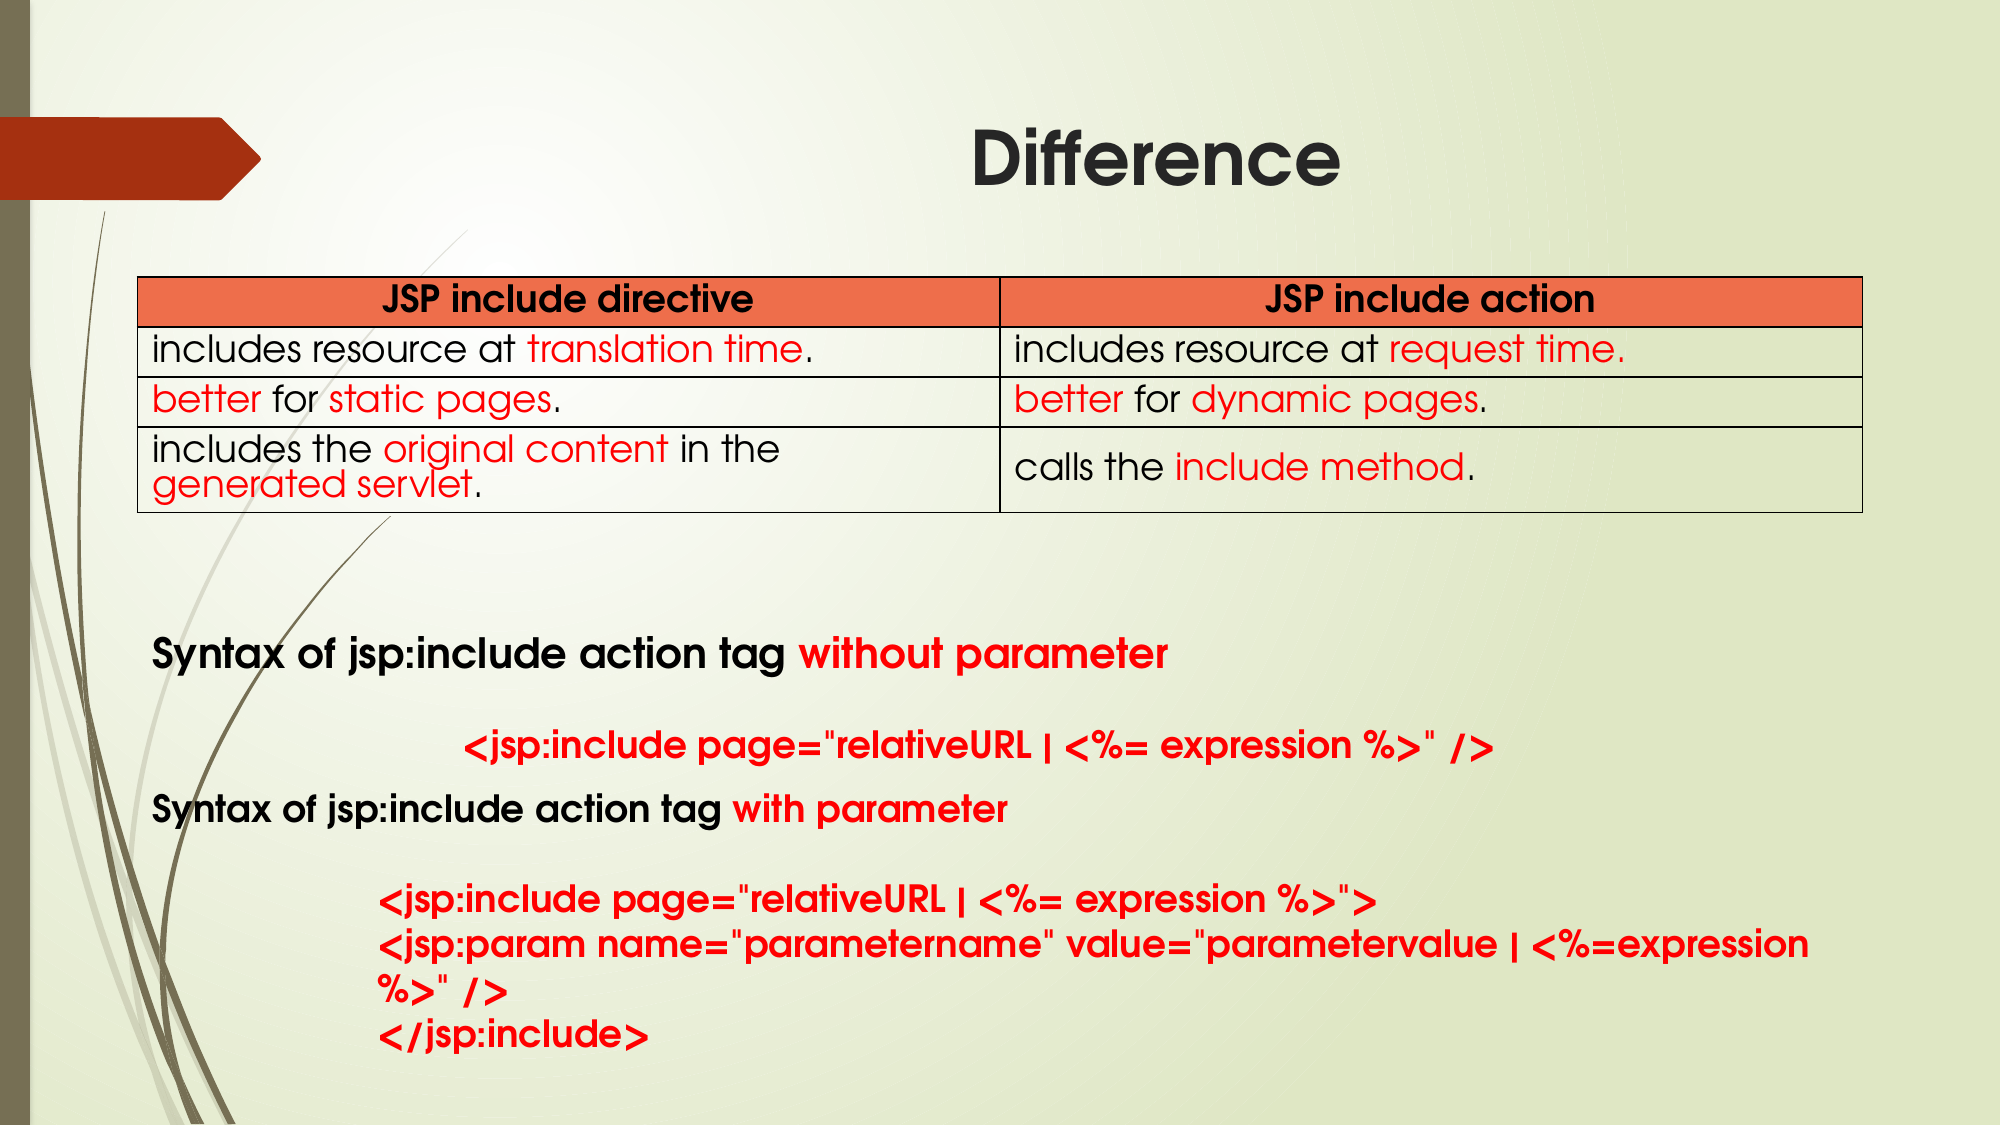

# Difference
| JSP include directive | JSP include action |
| --- | --- |
| includes resource at translation time. | includes resource at request time. |
| better for static pages. | better for dynamic pages. |
| includes the original content in the generated servlet. | calls the include method. |
Syntax of jsp:include action tag without parameter

<jsp:include page="relativeURL | <%= expression %>" />

Syntax of jsp:include action tag with parameter

<jsp:include page="relativeURL | <%= expression %>">
<jsp:param name="parametername" value="parametervalue | <%=expression%>" />
</jsp:include>